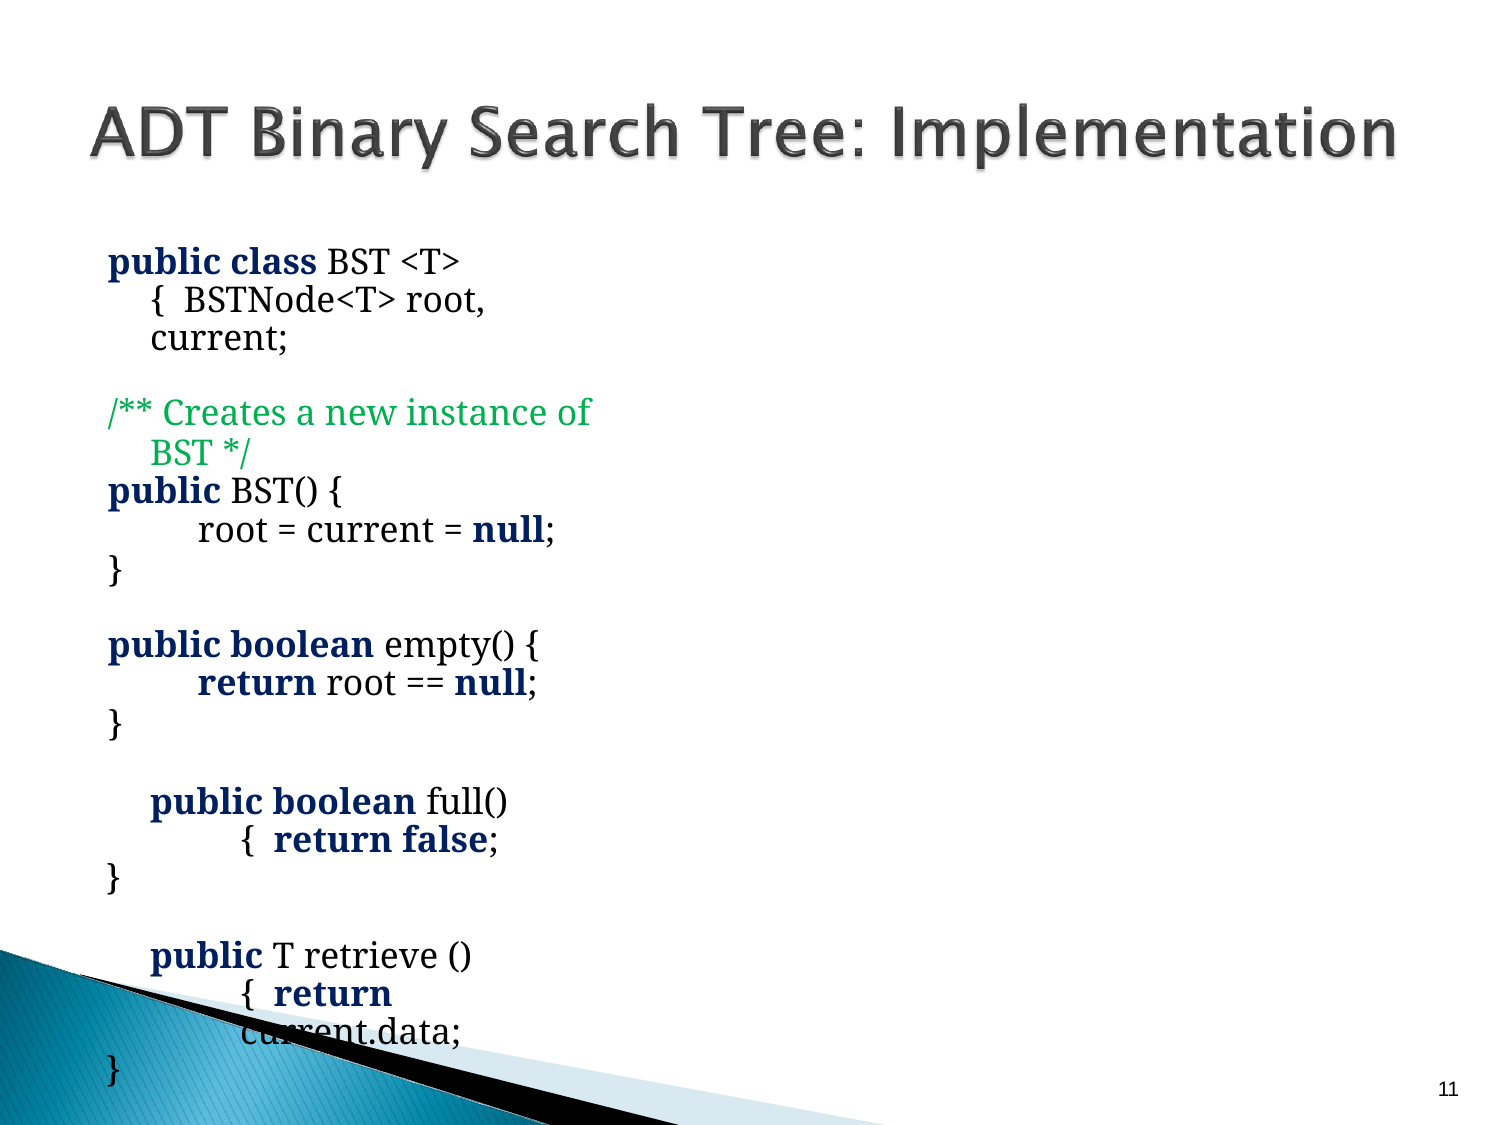

public class BST <T> {  BSTNode<T> root, current;

/** Creates a new instance of BST */
public BST() {
root = current = null;
}

public boolean empty() {
return root == null;
}

public boolean full() {  return false;
}

public T retrieve () {  return current.data;
}
11